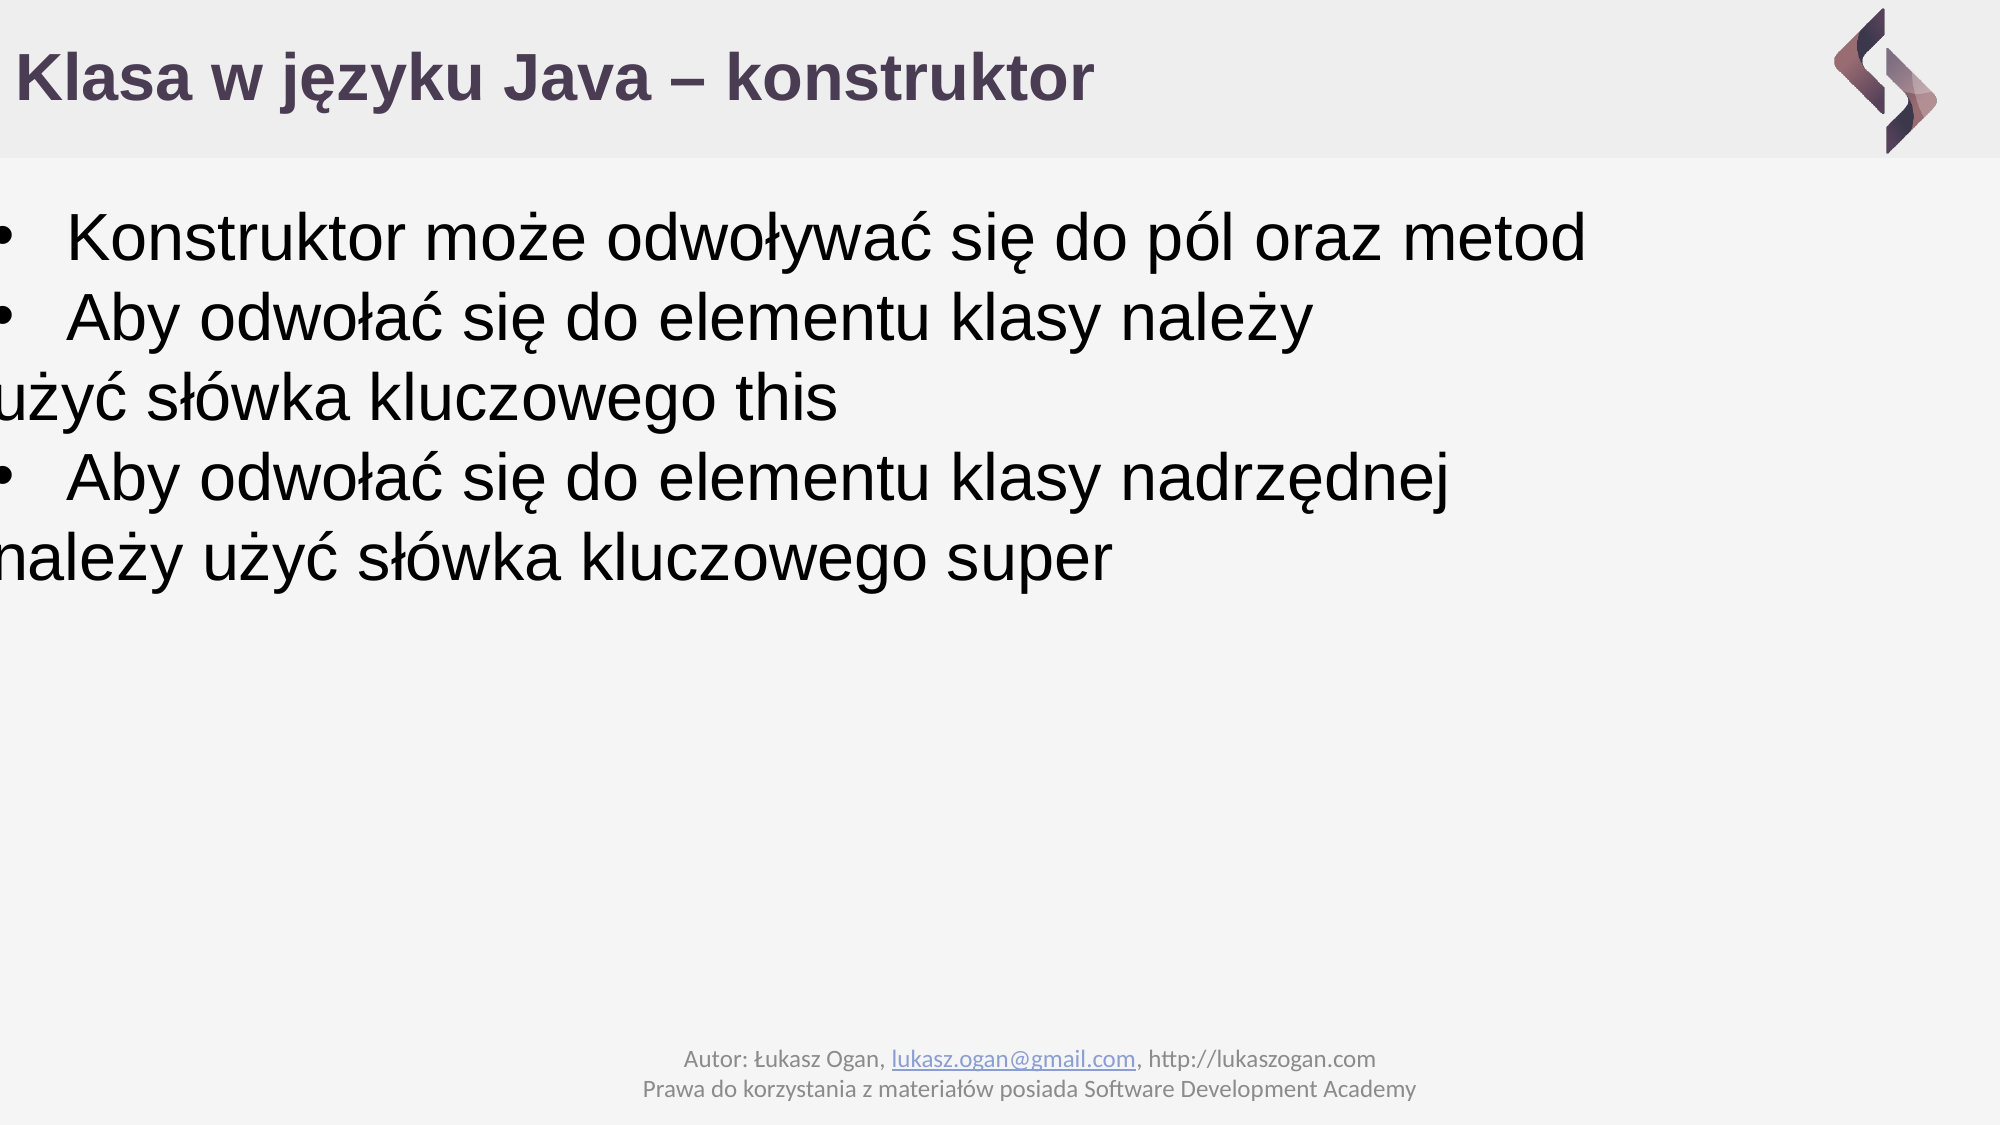

# Klasa w języku Java – konstruktor
Konstruktor może odwoływać się do pól oraz metod
Aby odwołać się do elementu klasy należy
użyć słówka kluczowego this
Aby odwołać się do elementu klasy nadrzędnej
należy użyć słówka kluczowego super
Autor: Łukasz Ogan, lukasz.ogan@gmail.com, http://lukaszogan.com
Prawa do korzystania z materiałów posiada Software Development Academy